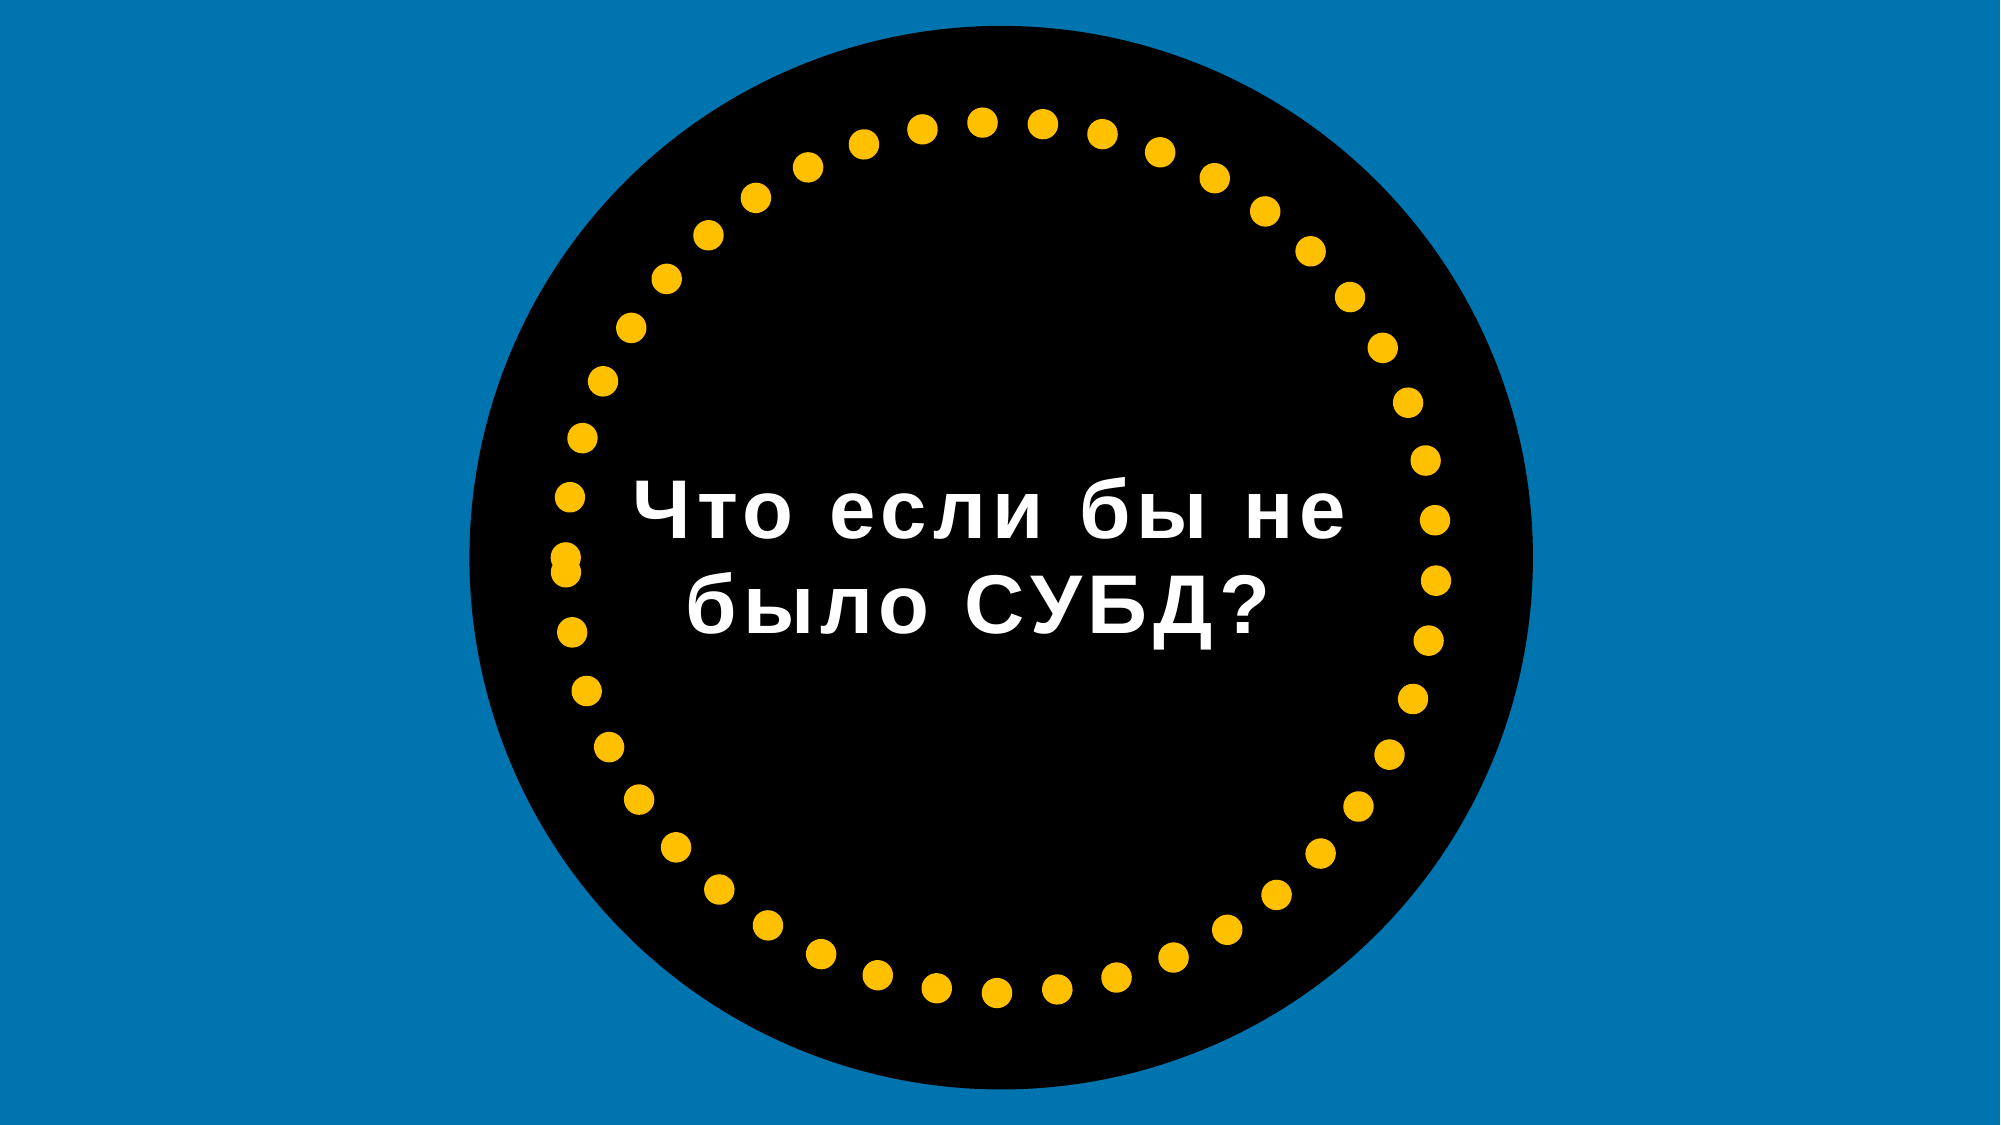

# Что если бы не было СУБД?